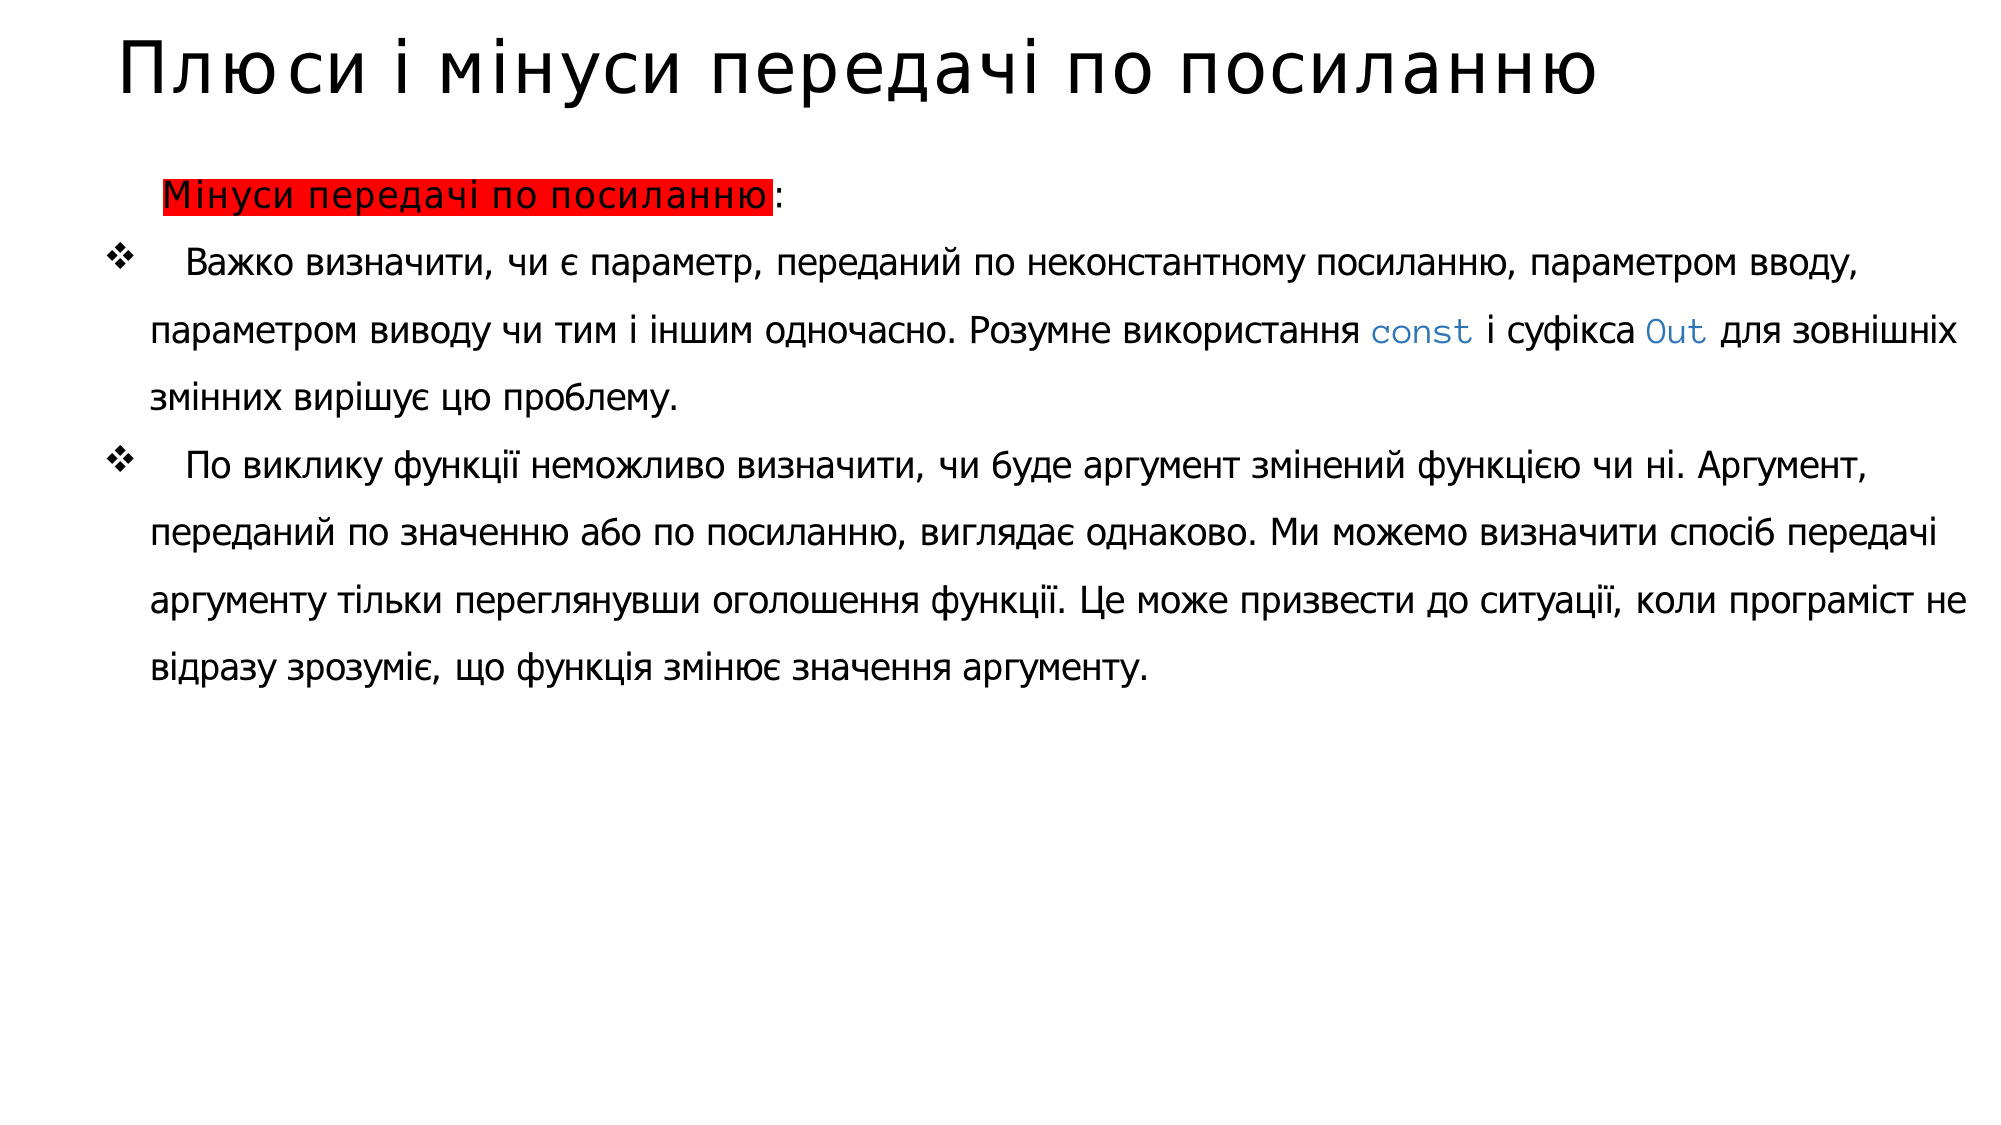

# Плюси і мінуси передачі по посиланню
Мінуси передачі по посиланню:
   Важко визначити, чи є параметр, переданий по неконстантному посиланню, параметром вводу, параметром виводу чи тим і іншим одночасно. Розумне використання const і суфікса Out для зовнішніх змінних вирішує цю проблему.
   По виклику функції неможливо визначити, чи буде аргумент змінений функцією чи ні. Аргумент, переданий по значенню або по посиланню, виглядає однаково. Ми можемо визначити спосіб передачі аргументу тільки переглянувши оголошення функції. Це може призвести до ситуації, коли програміст не відразу зрозуміє, що функція змінює значення аргументу.